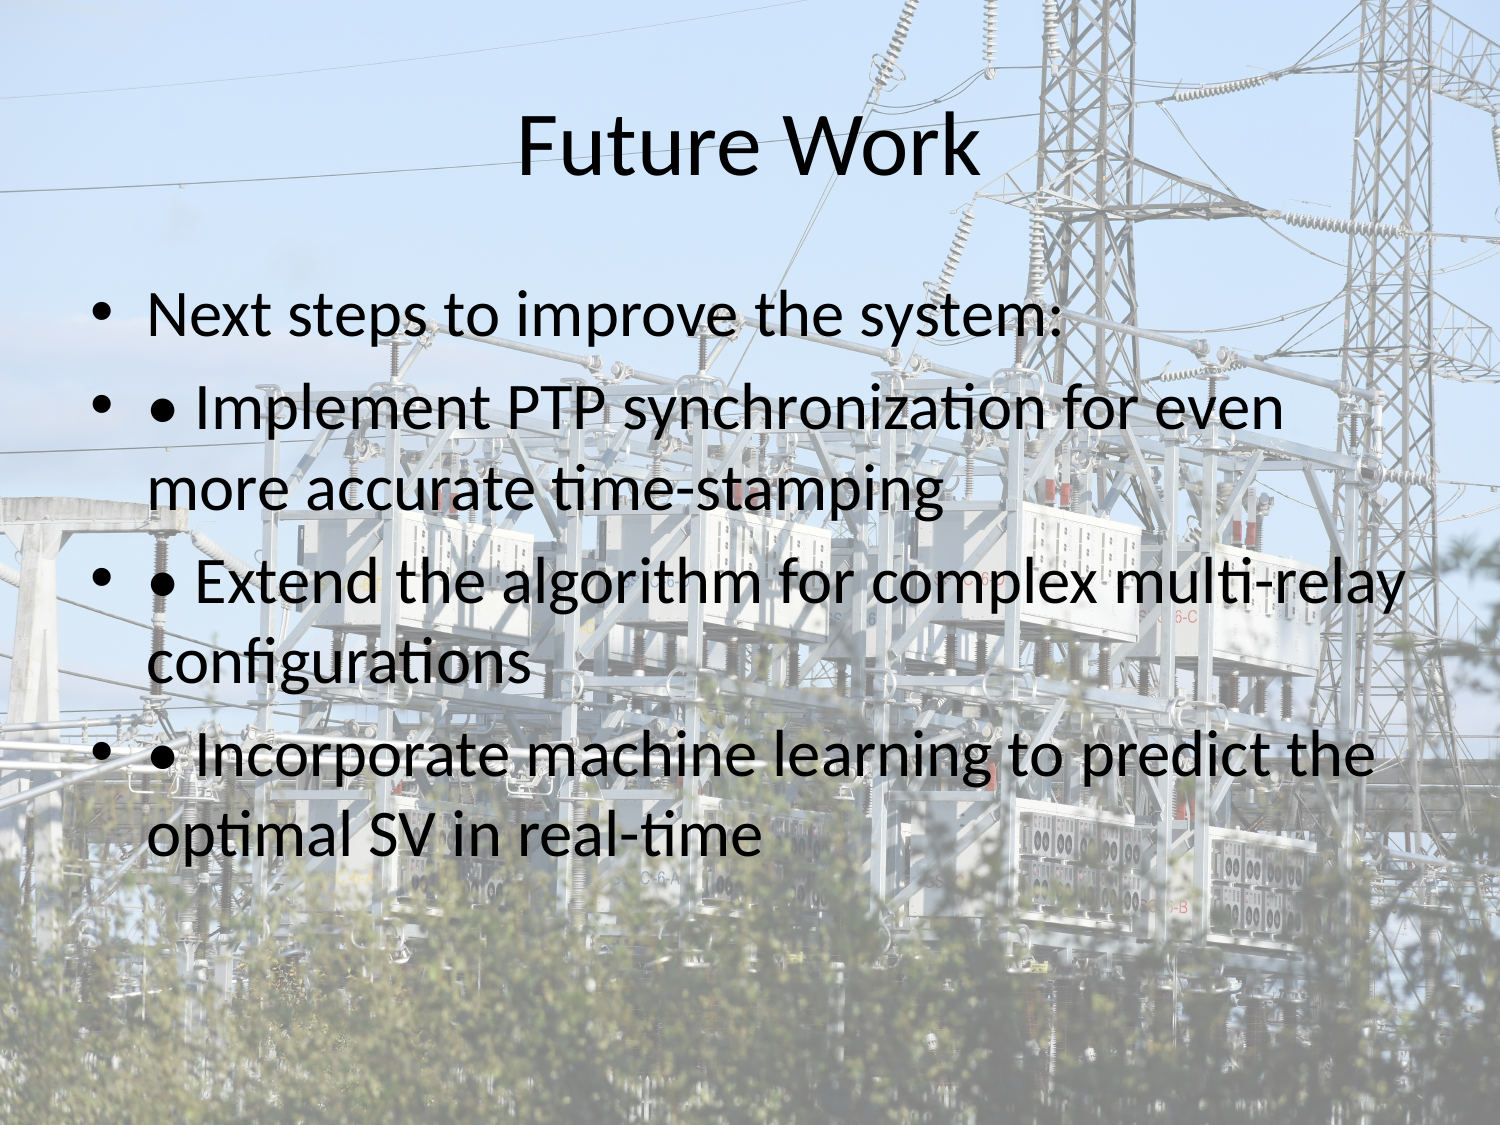

# Future Work
Next steps to improve the system:
• Implement PTP synchronization for even more accurate time-stamping
• Extend the algorithm for complex multi-relay configurations
• Incorporate machine learning to predict the optimal SV in real-time